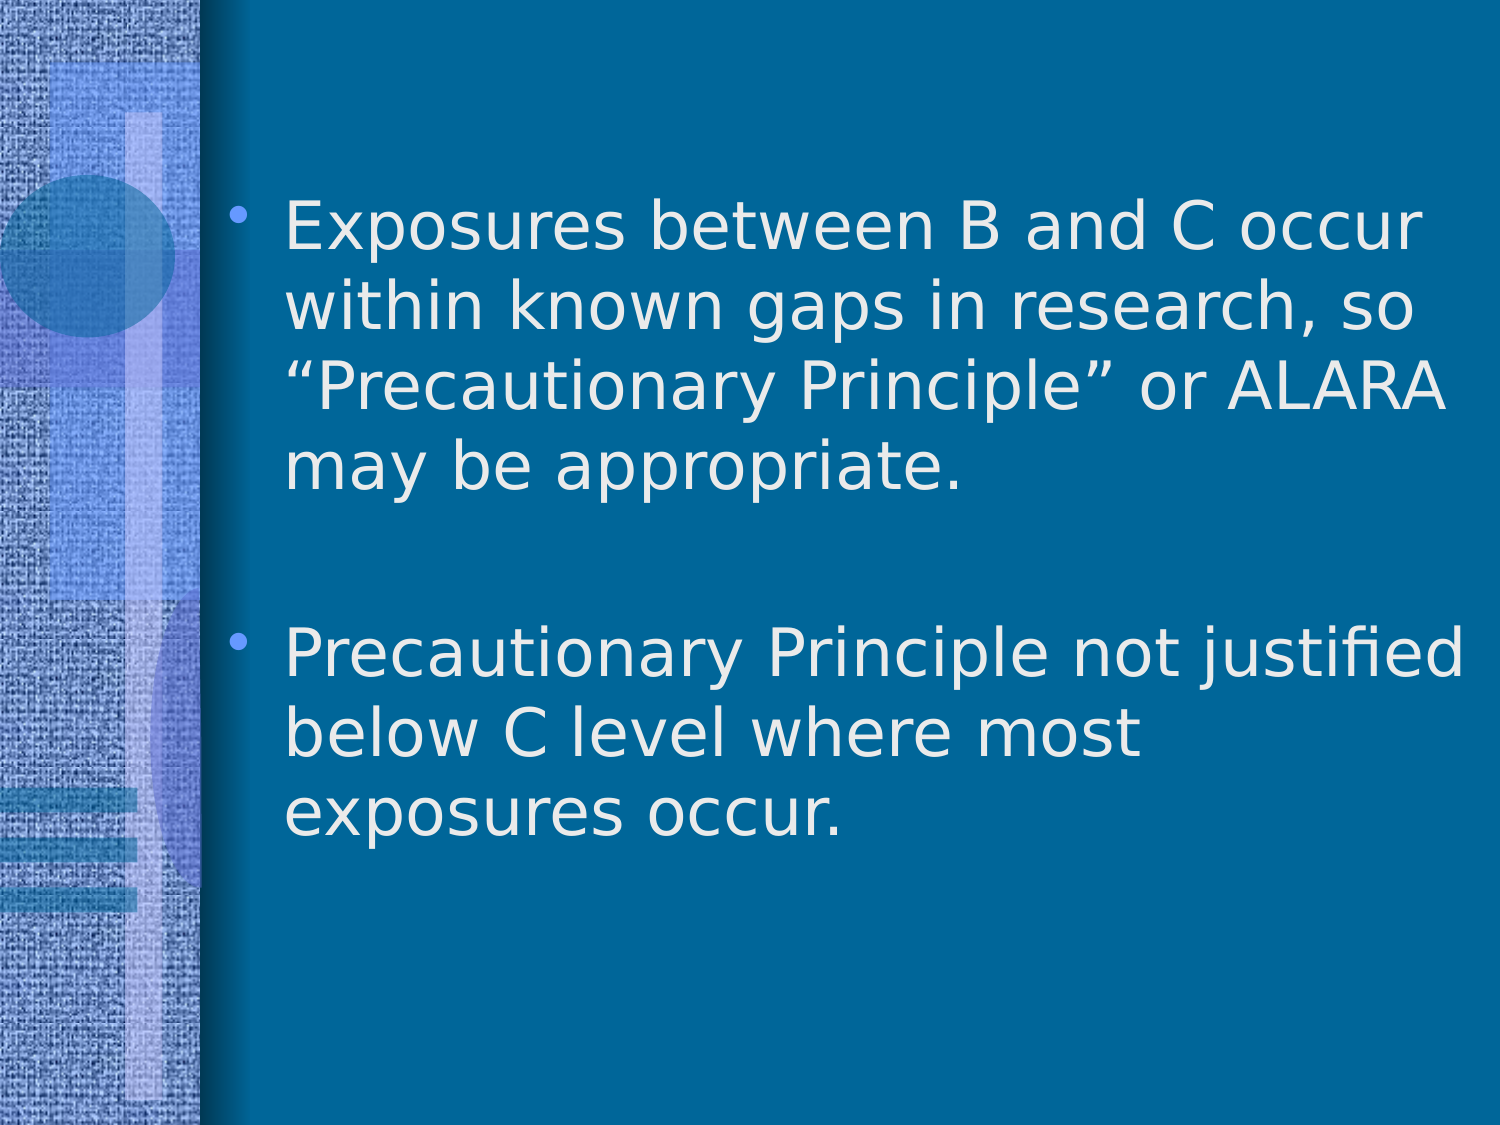

#
Exposures between B and C occur within known gaps in research, so “Precautionary Principle” or ALARA may be appropriate.

Precautionary Principle not justified below C level where most exposures occur.